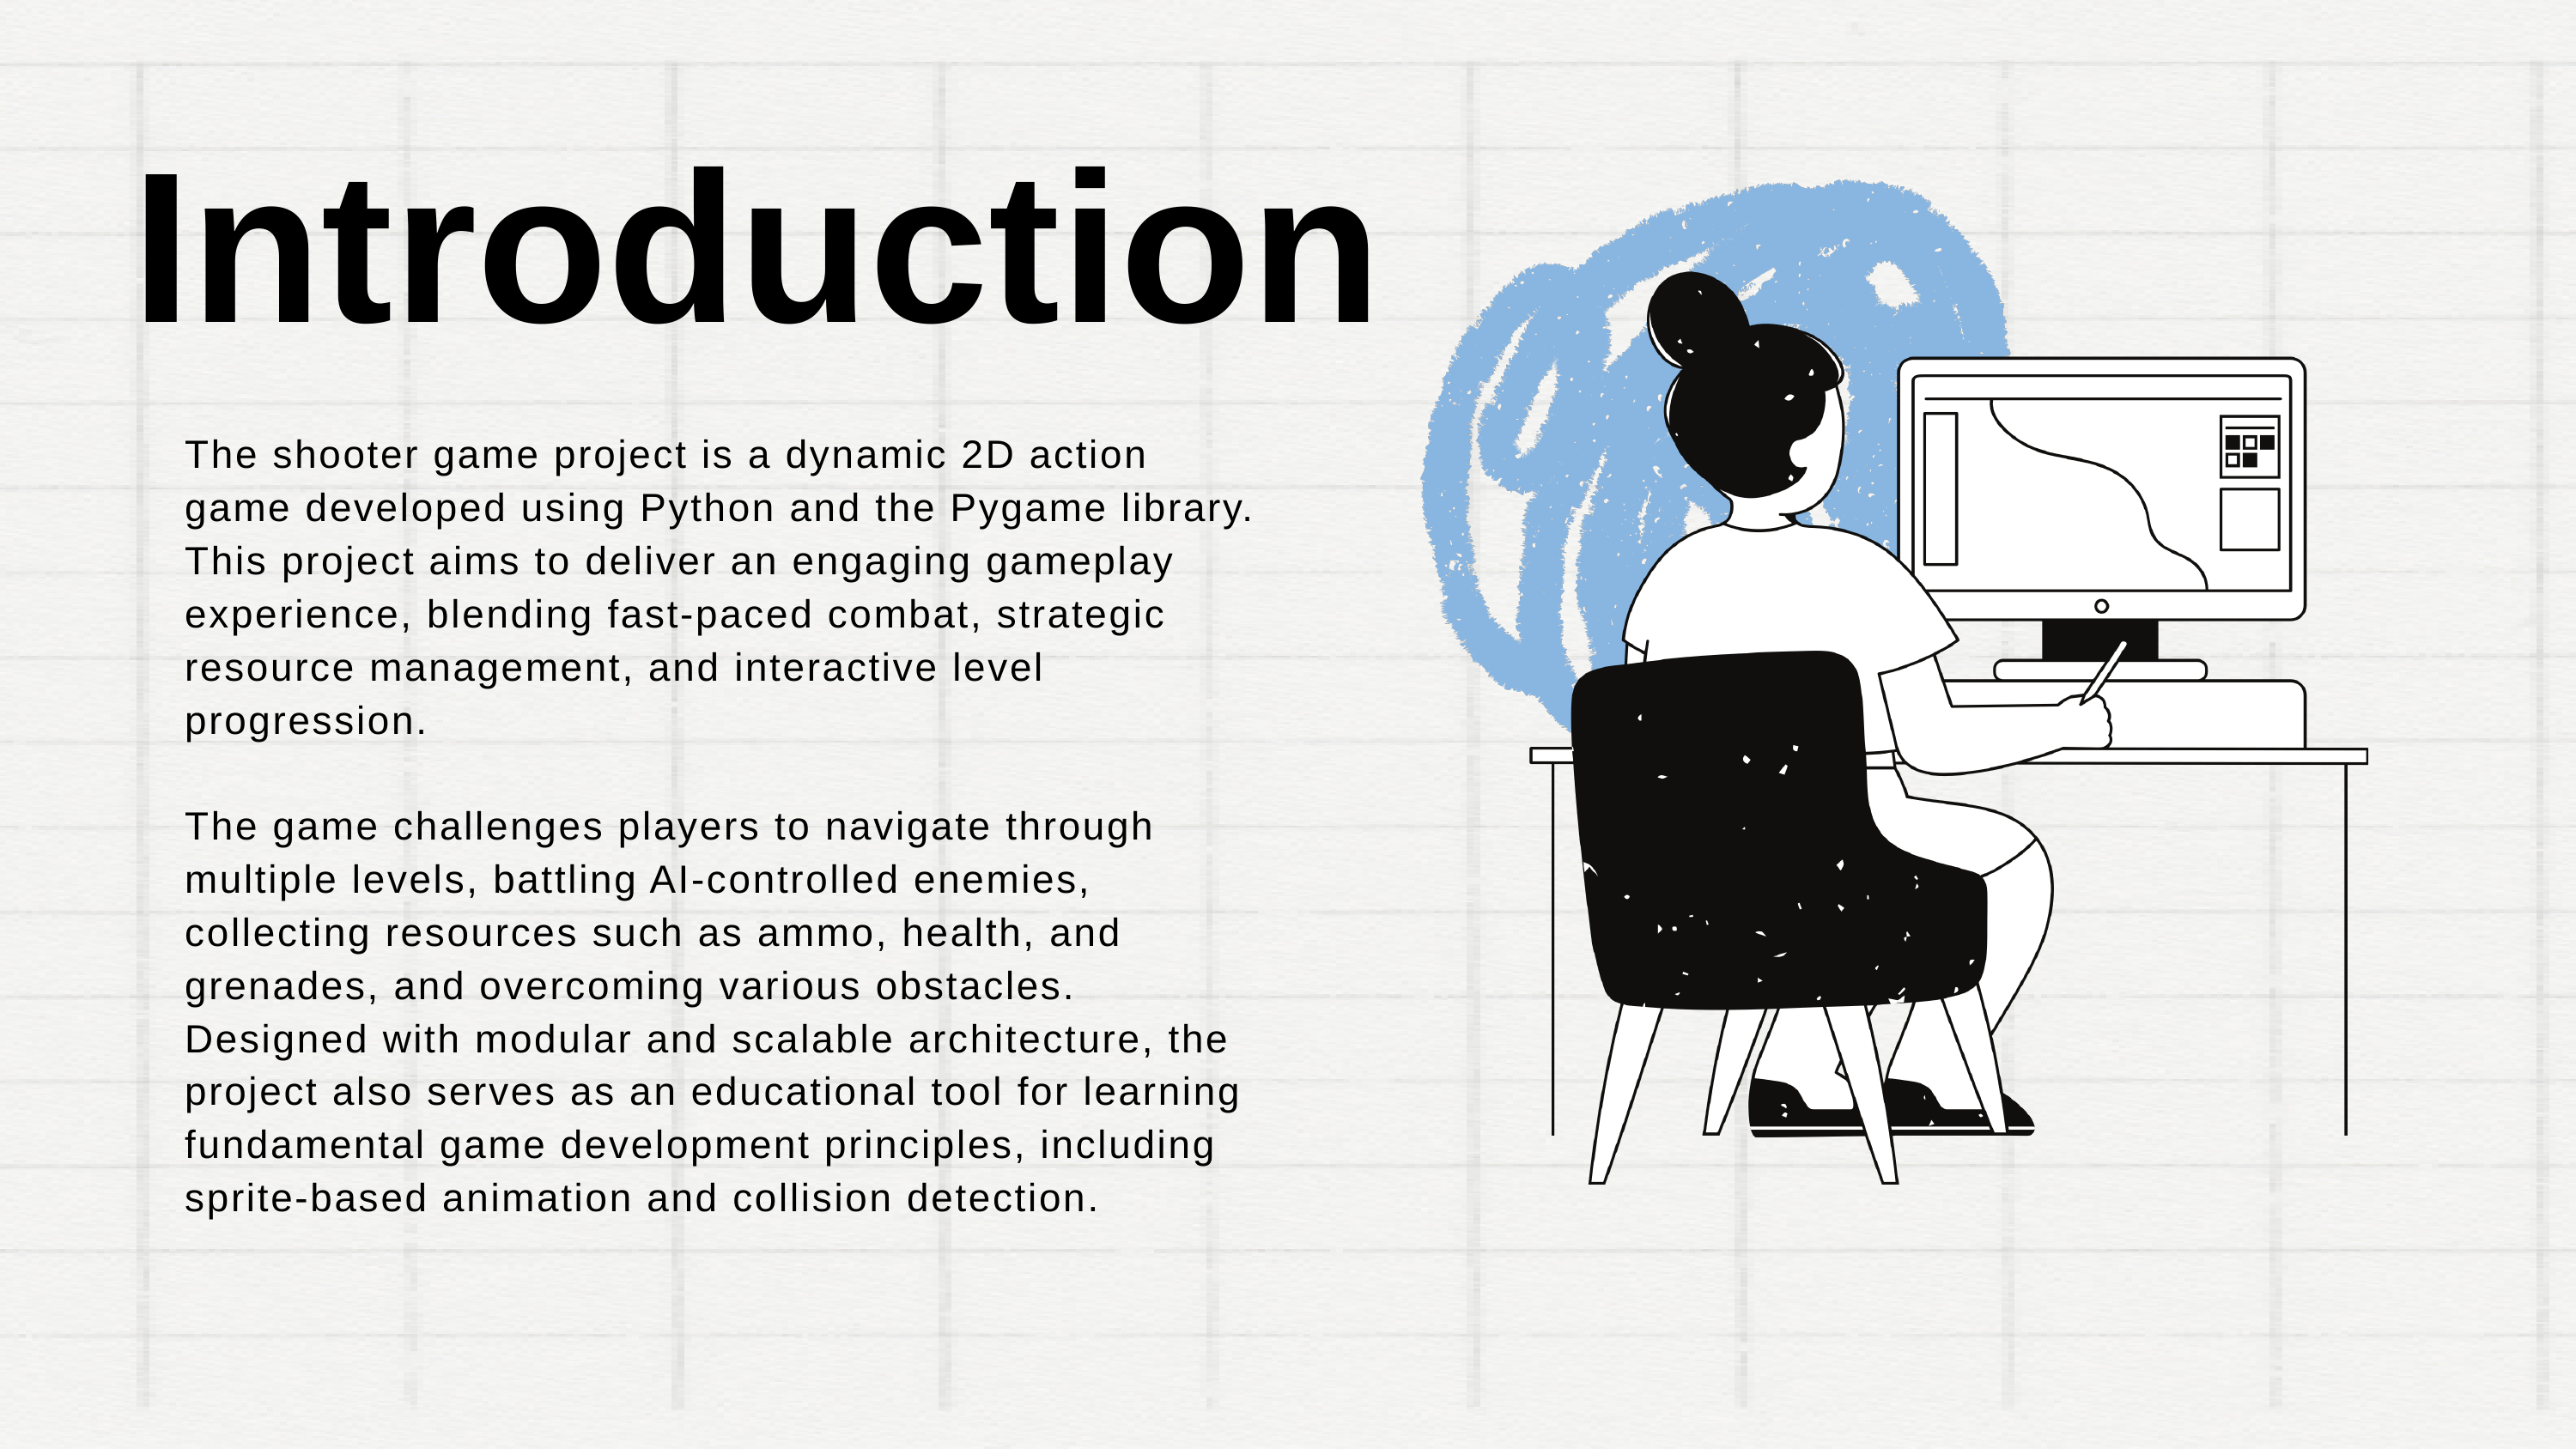

Introduction

The shooter game project is a dynamic 2D action game developed using Python and the Pygame library. This project aims to deliver an engaging gameplay experience, blending fast-paced combat, strategic resource management, and interactive level progression.

The game challenges players to navigate through multiple levels, battling AI-controlled enemies, collecting resources such as ammo, health, and grenades, and overcoming various obstacles. Designed with modular and scalable architecture, the project also serves as an educational tool for learning fundamental game development principles, including sprite-based animation and collision detection.